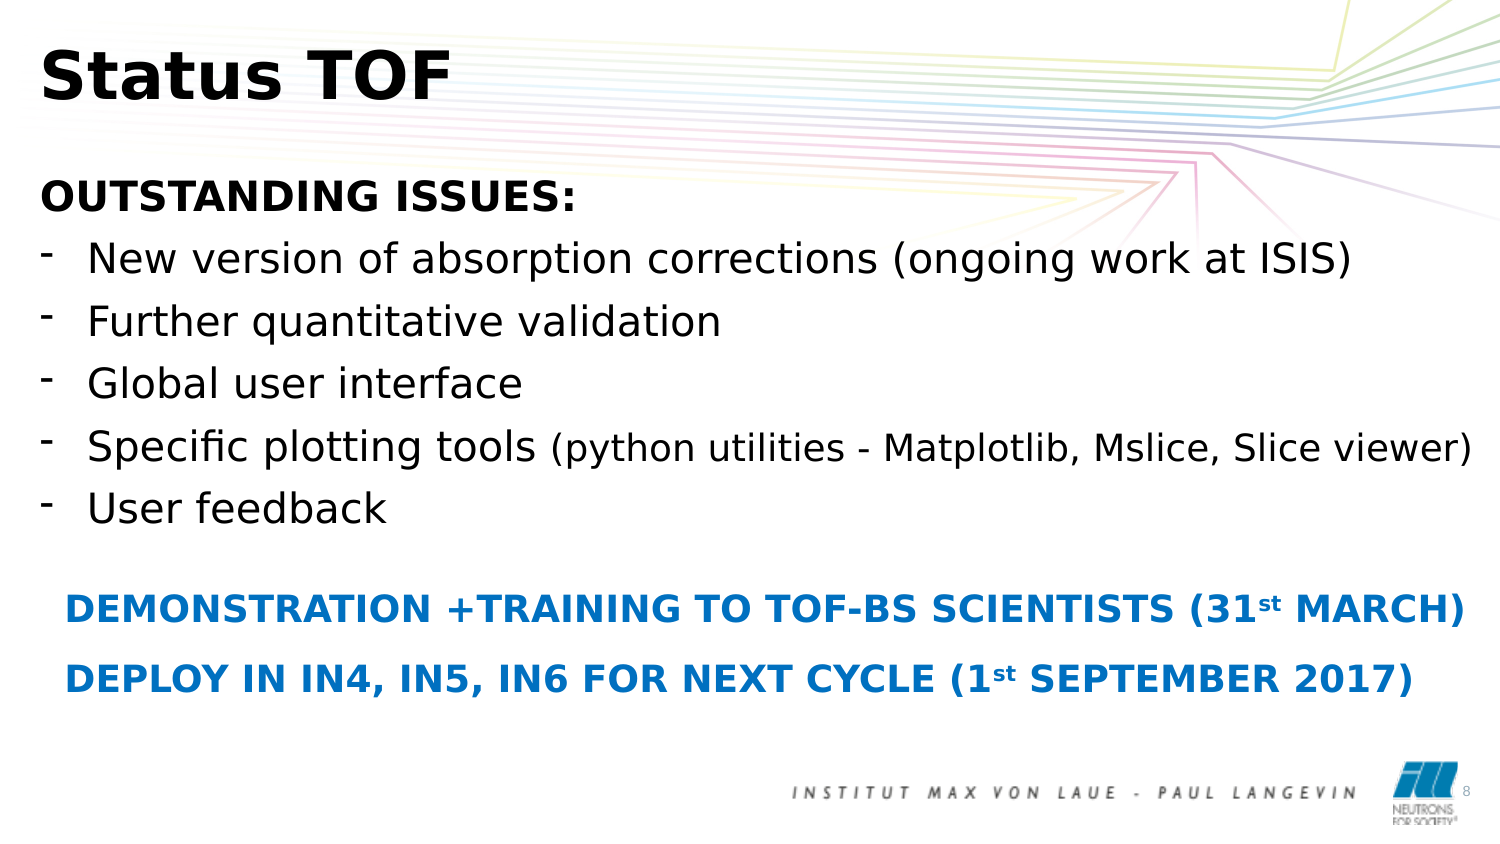

Status TOF
OUTSTANDING ISSUES:
New version of absorption corrections (ongoing work at ISIS)
Further quantitative validation
Global user interface
Specific plotting tools (python utilities - Matplotlib, Mslice, Slice viewer)
User feedback

DEMONSTRATION +TRAINING TO TOF-BS SCIENTISTS (31st MARCH)
DEPLOY IN IN4, IN5, IN6 FOR NEXT CYCLE (1st SEPTEMBER 2017)